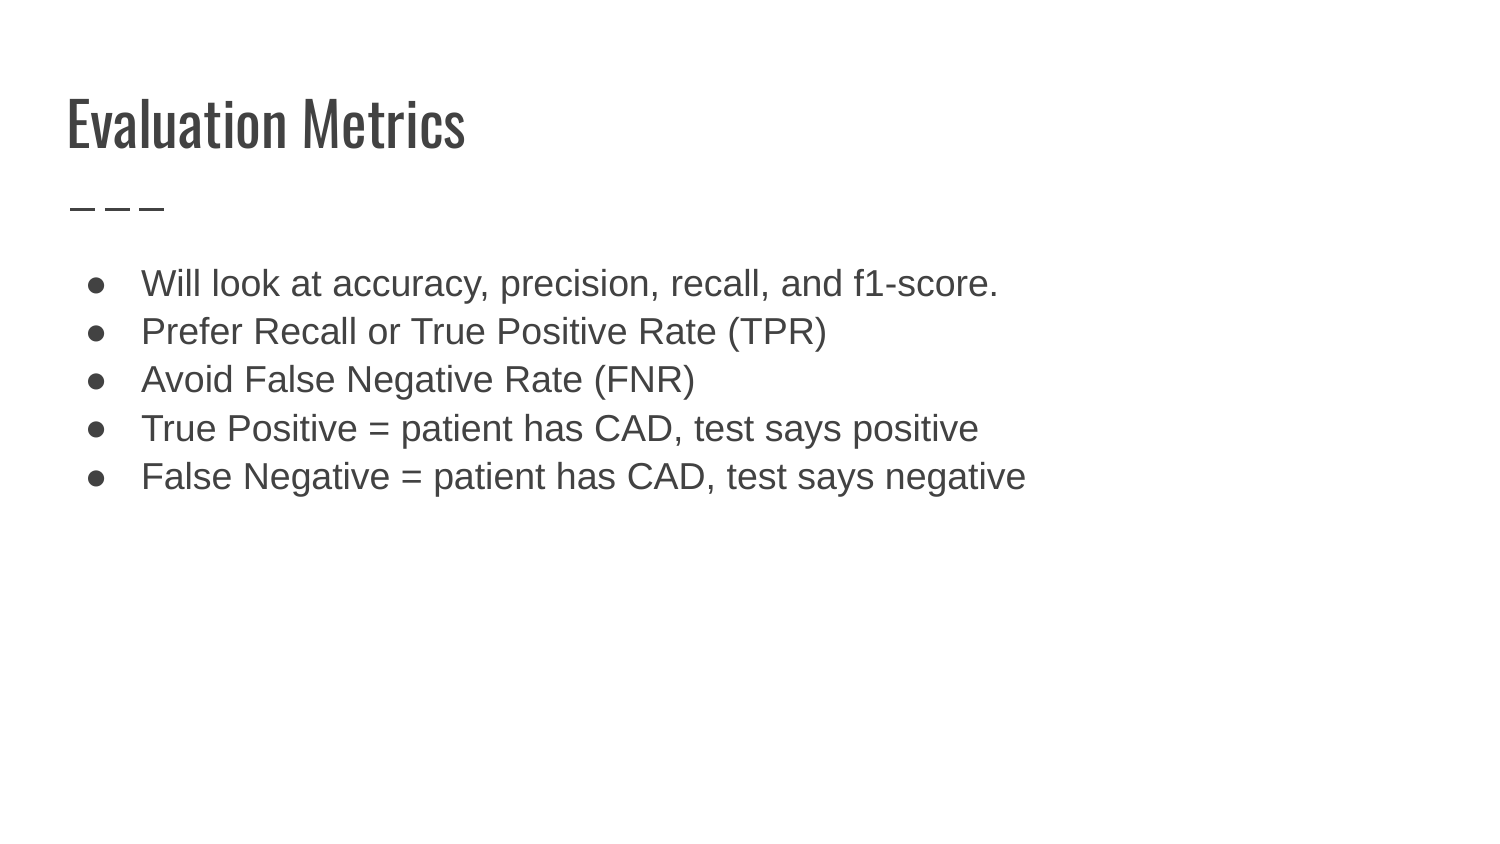

# Evaluation Metrics
Will look at accuracy, precision, recall, and f1-score.
Prefer Recall or True Positive Rate (TPR)
Avoid False Negative Rate (FNR)
True Positive = patient has CAD, test says positive
False Negative = patient has CAD, test says negative